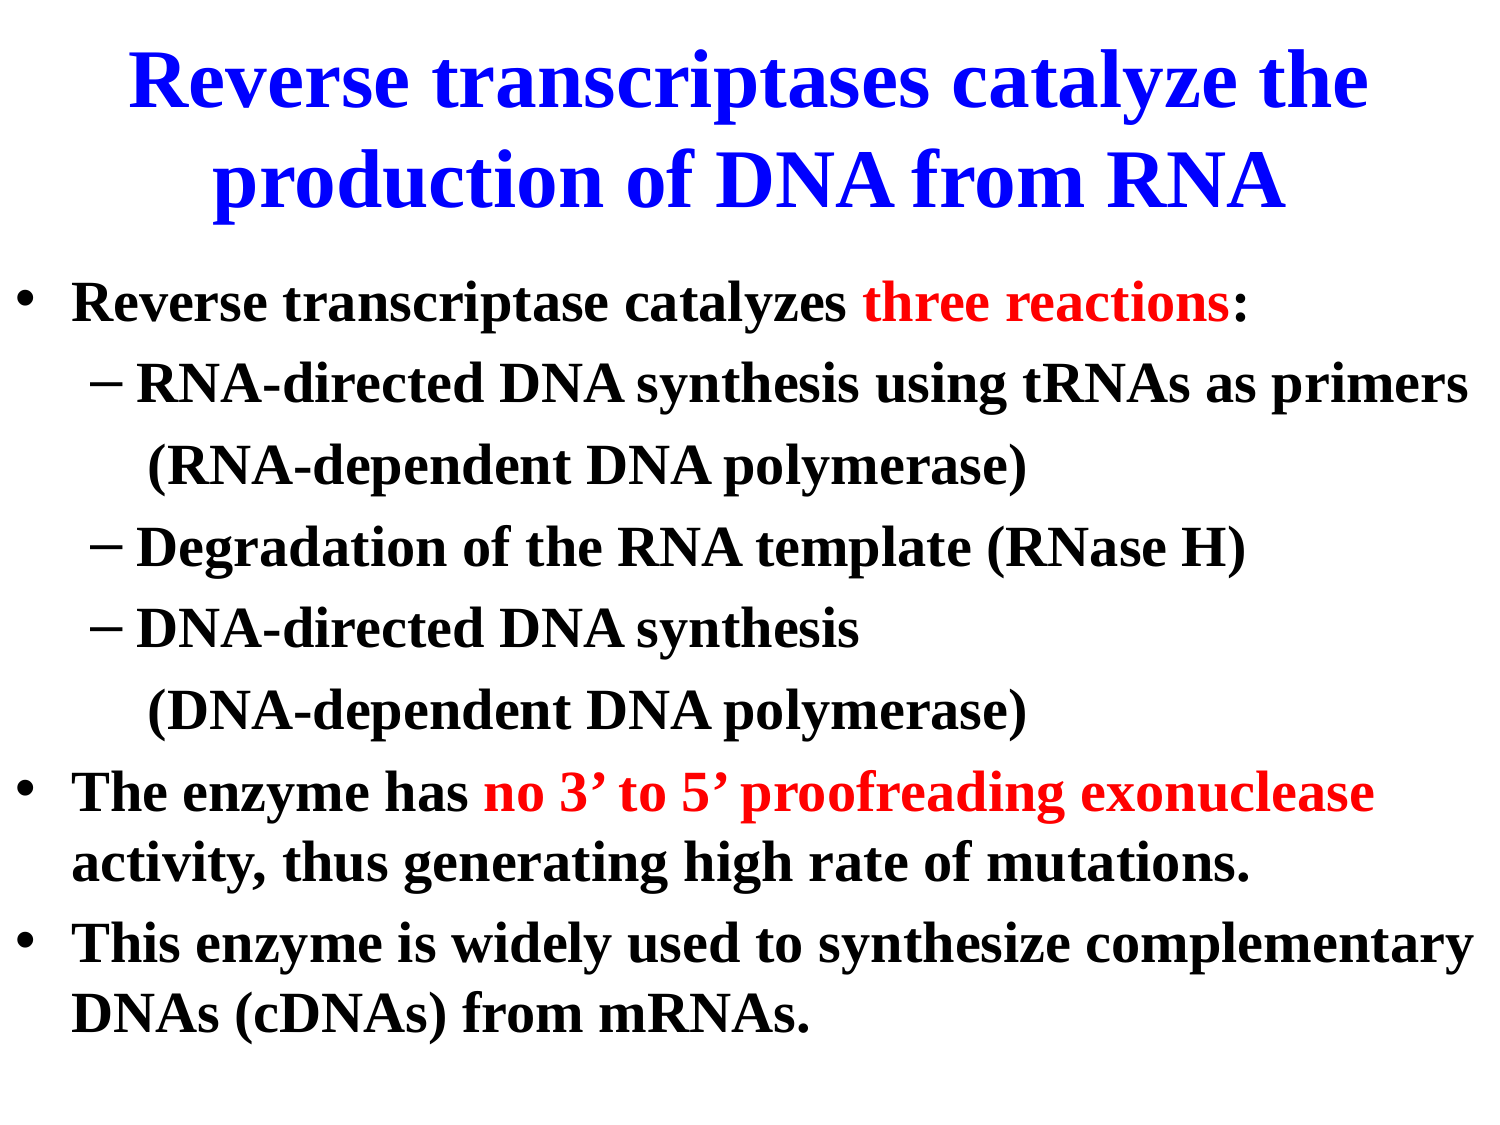

# Reverse transcriptases catalyze the production of DNA from RNA
Reverse transcriptase catalyzes three reactions:
RNA-directed DNA synthesis using tRNAs as primers
    (RNA-dependent DNA polymerase)
Degradation of the RNA template (RNase H)
DNA-directed DNA synthesis
    (DNA-dependent DNA polymerase)
The enzyme has no 3’ to 5’ proofreading exonuclease activity, thus generating high rate of mutations.
This enzyme is widely used to synthesize complementary DNAs (cDNAs) from mRNAs.